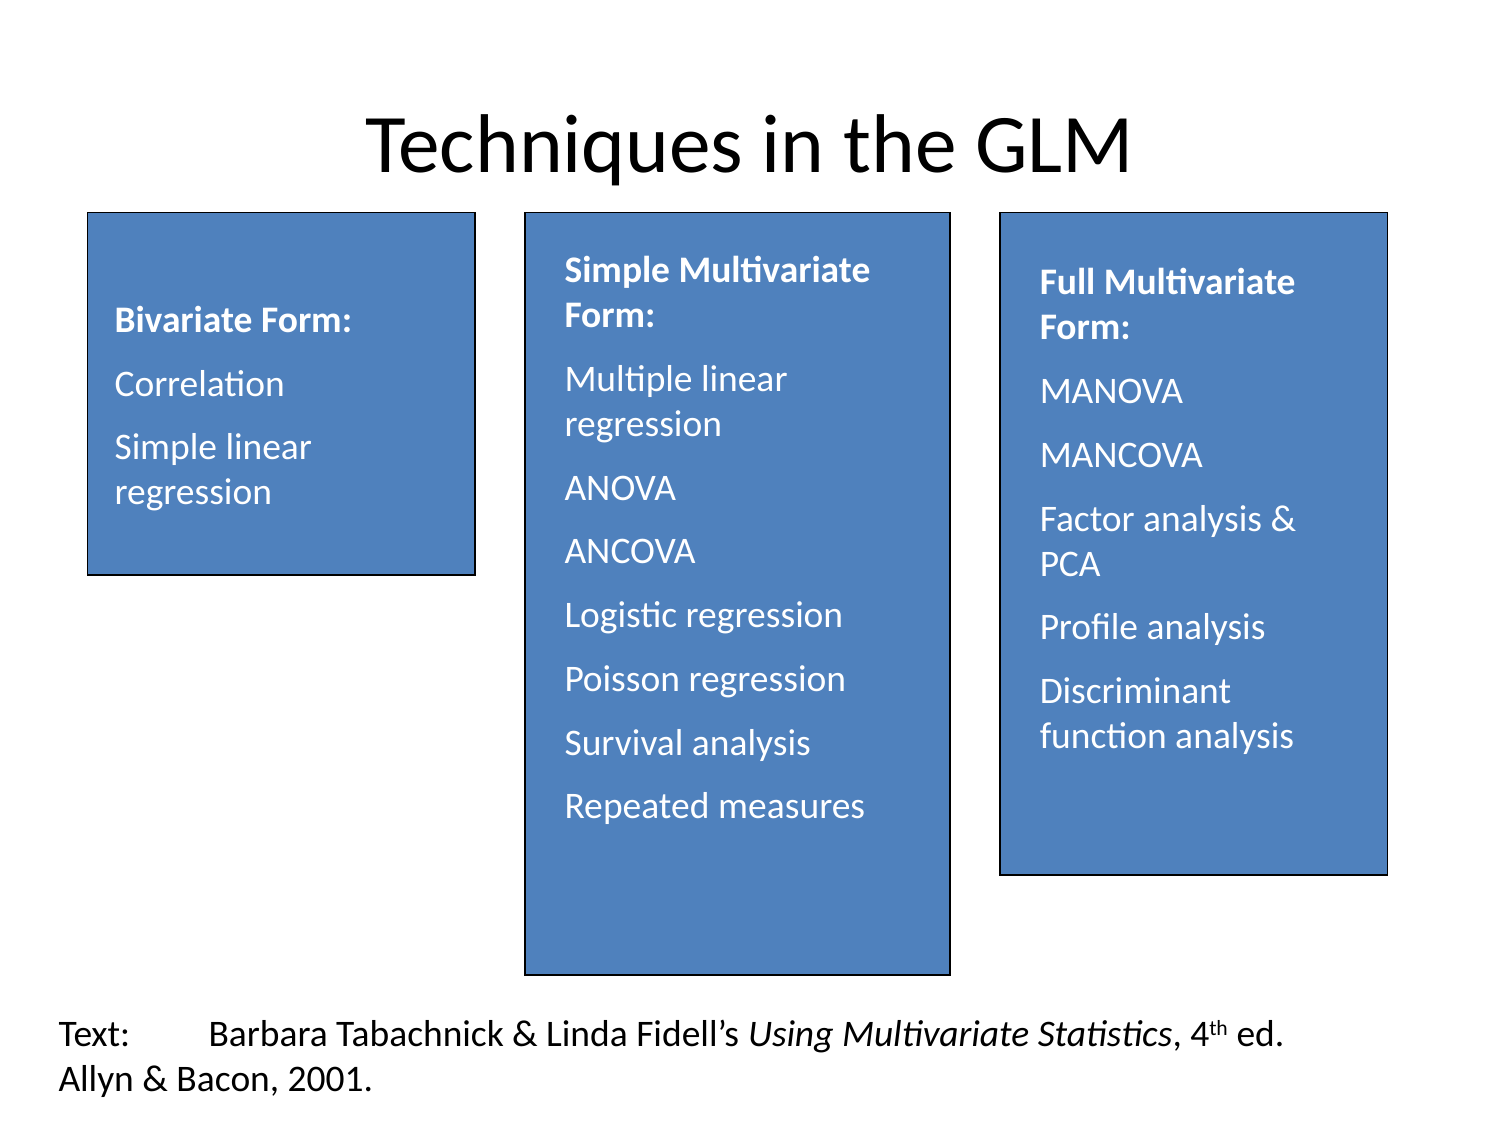

# Techniques in the GLM

Simple Multivariate Form:
Multiple linear regression
ANOVA
ANCOVA
Logistic regression
Poisson regression
Survival analysis
Repeated measures
Full Multivariate Form:
MANOVA
MANCOVA
Factor analysis & PCA
Profile analysis
Discriminant function analysis
Bivariate Form:
Correlation
Simple linear regression
Text:	Barbara Tabachnick & Linda Fidell’s Using Multivariate Statistics, 4th ed.  	Allyn & Bacon, 2001.